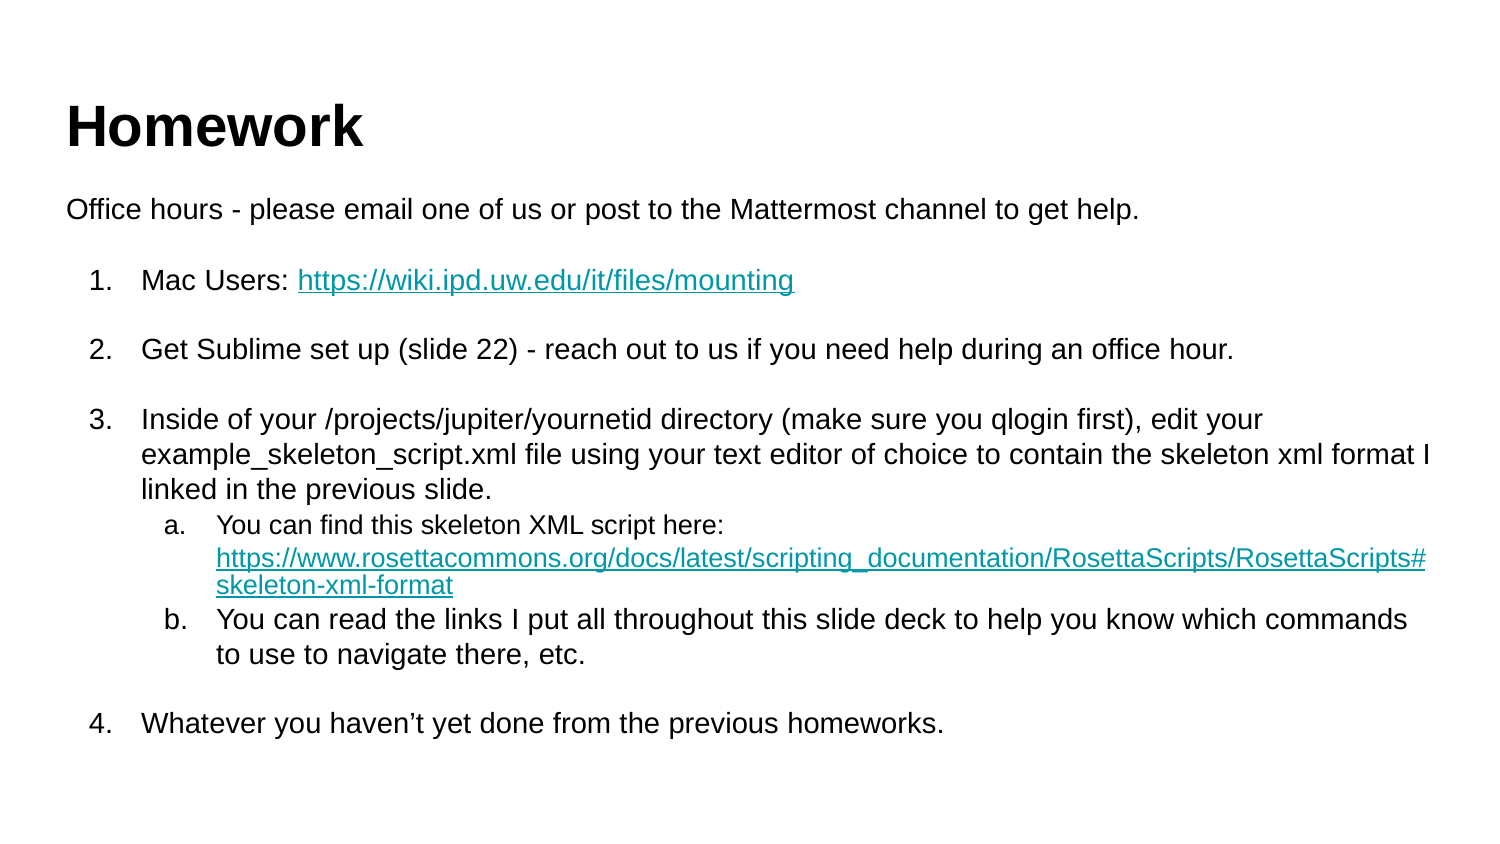

# Homework
Office hours - please email one of us or post to the Mattermost channel to get help.

Mac Users: https://wiki.ipd.uw.edu/it/files/mounting

Get Sublime set up (slide 22) - reach out to us if you need help during an office hour.

Inside of your /projects/jupiter/yournetid directory (make sure you qlogin first), edit your example_skeleton_script.xml file using your text editor of choice to contain the skeleton xml format I linked in the previous slide.
You can find this skeleton XML script here: https://www.rosettacommons.org/docs/latest/scripting_documentation/RosettaScripts/RosettaScripts#skeleton-xml-format
You can read the links I put all throughout this slide deck to help you know which commands to use to navigate there, etc.

Whatever you haven’t yet done from the previous homeworks.